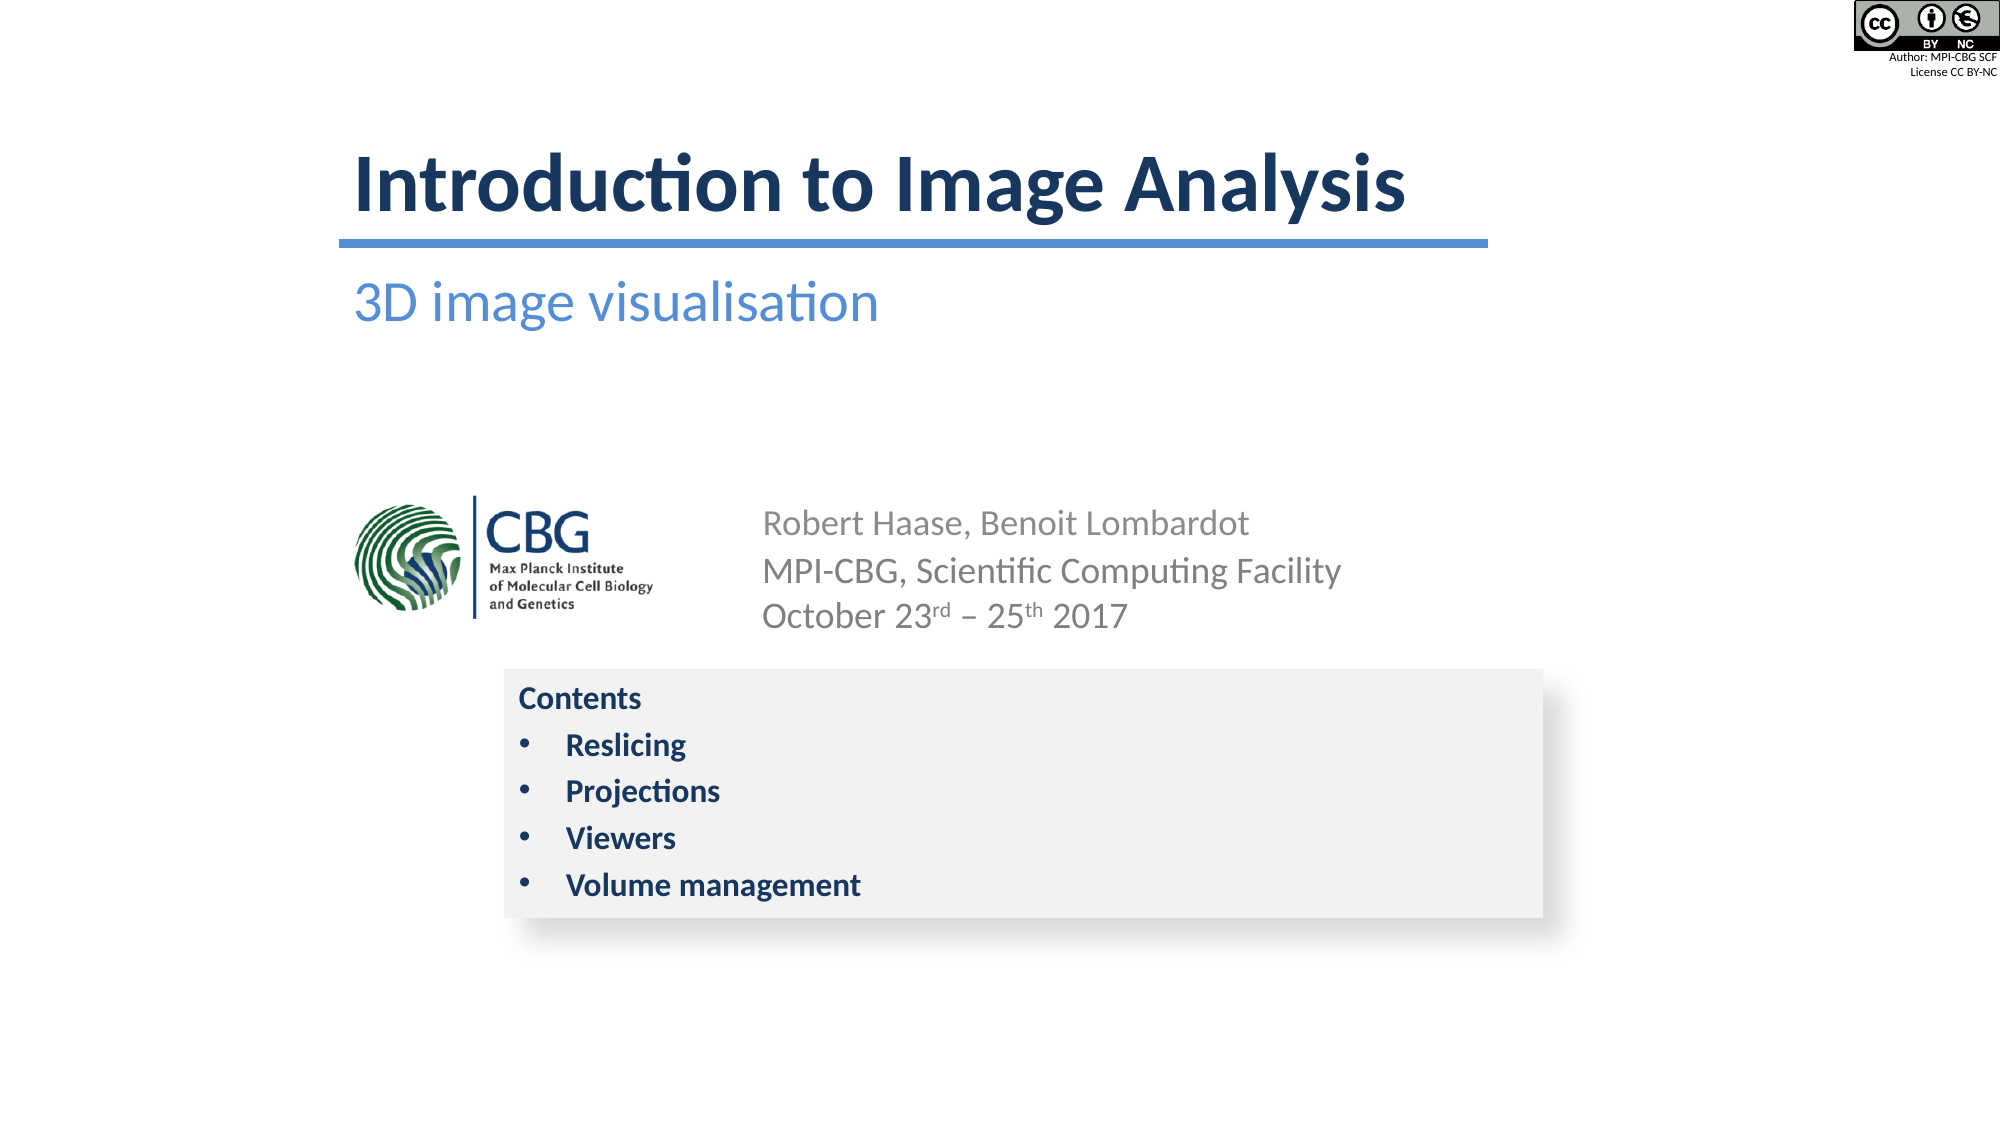

# Introduction to Image Analysis
3D image visualisation
Robert Haase, Benoit Lombardot
Contents
Reslicing
Projections
Viewers
Volume management